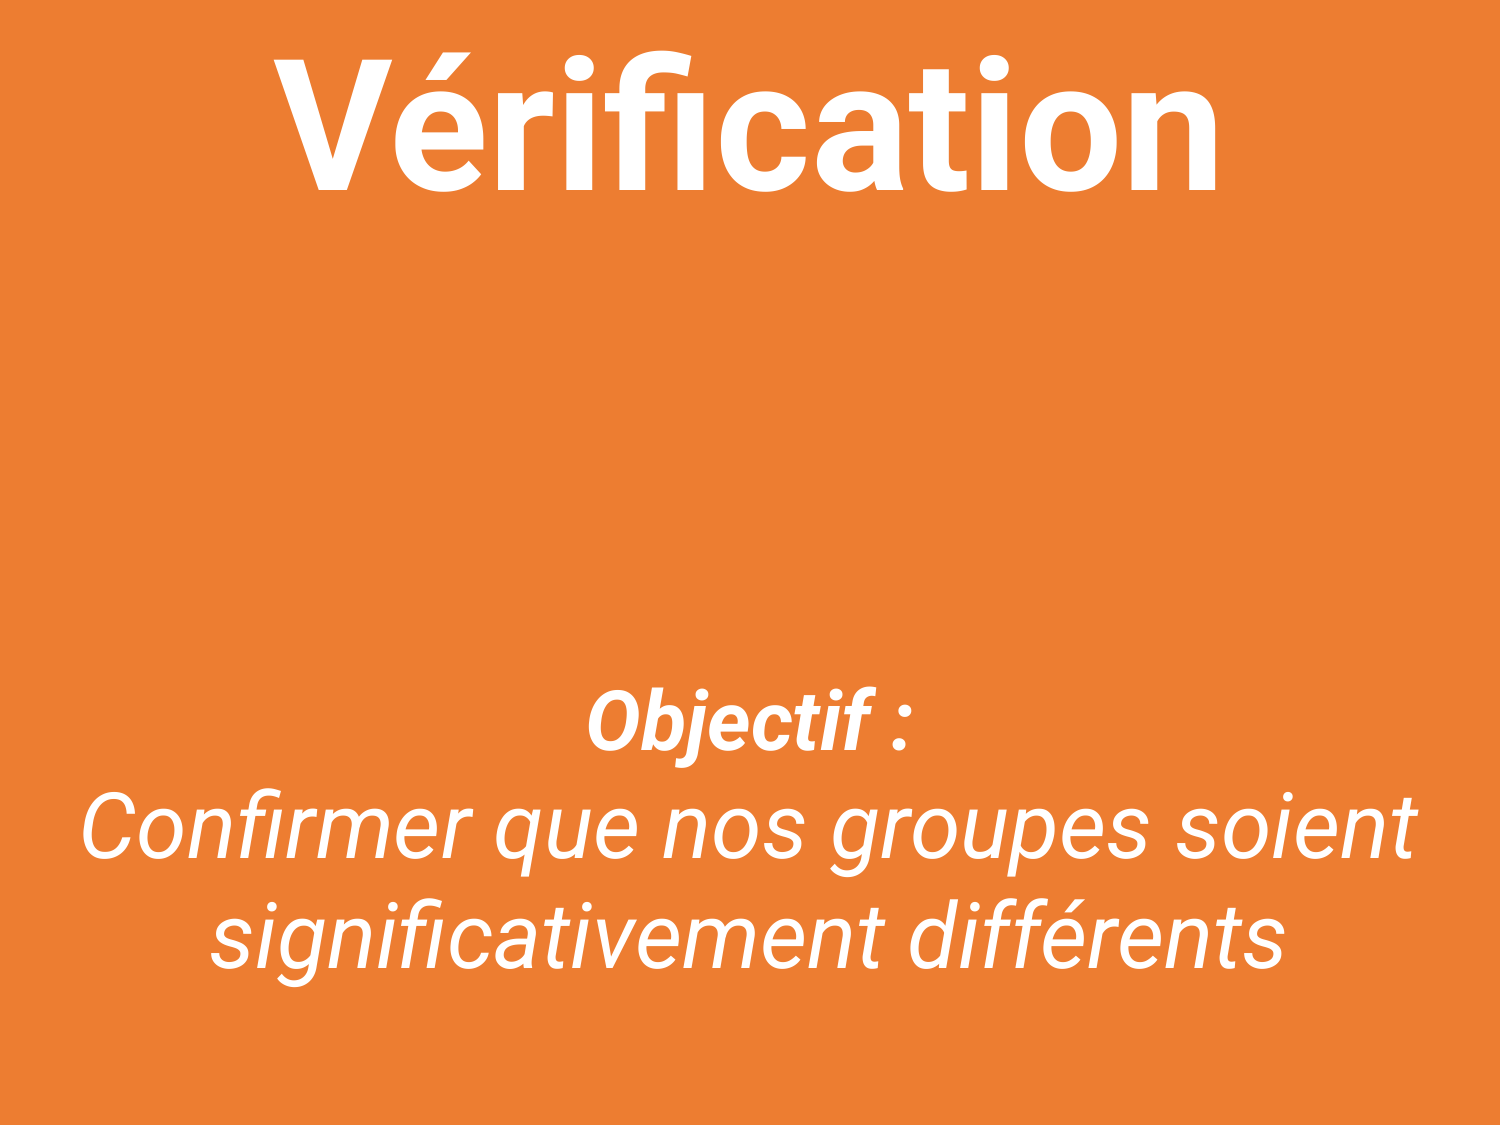

Vérification

Objectif :
Confirmer que nos groupes soient significativement différents